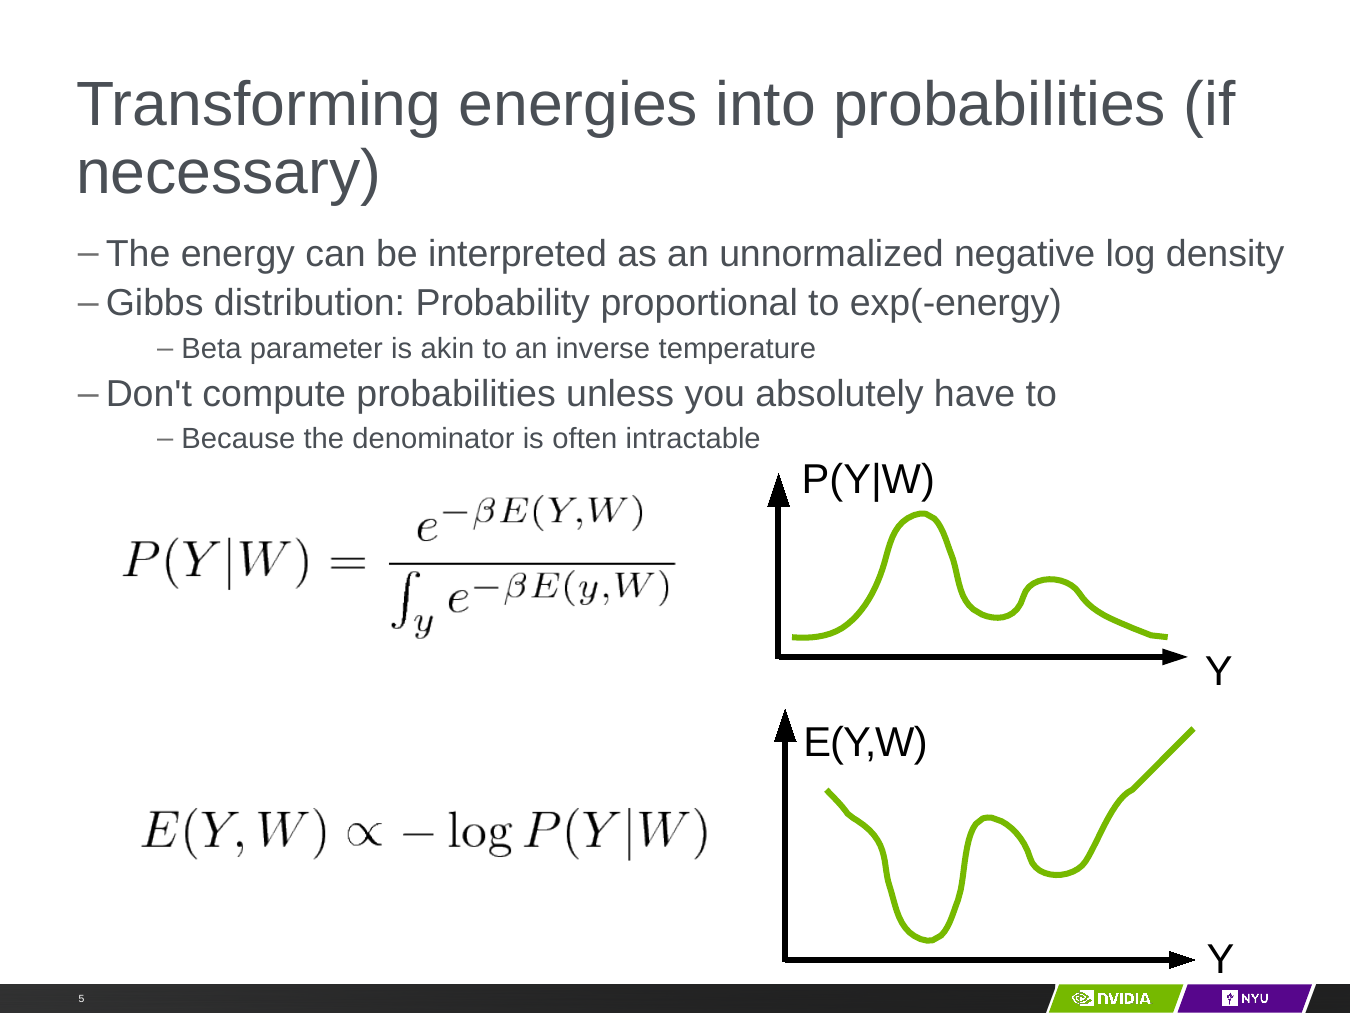

# Transforming energies into probabilities (if necessary)
Y LeCun
The energy can be interpreted as an unnormalized negative log density
Gibbs distribution: Probability proportional to exp(-energy)
Beta parameter is akin to an inverse temperature
Don't compute probabilities unless you absolutely have to
Because the denominator is often intractable

P(Y|W)

Y
E(Y,W)

Y